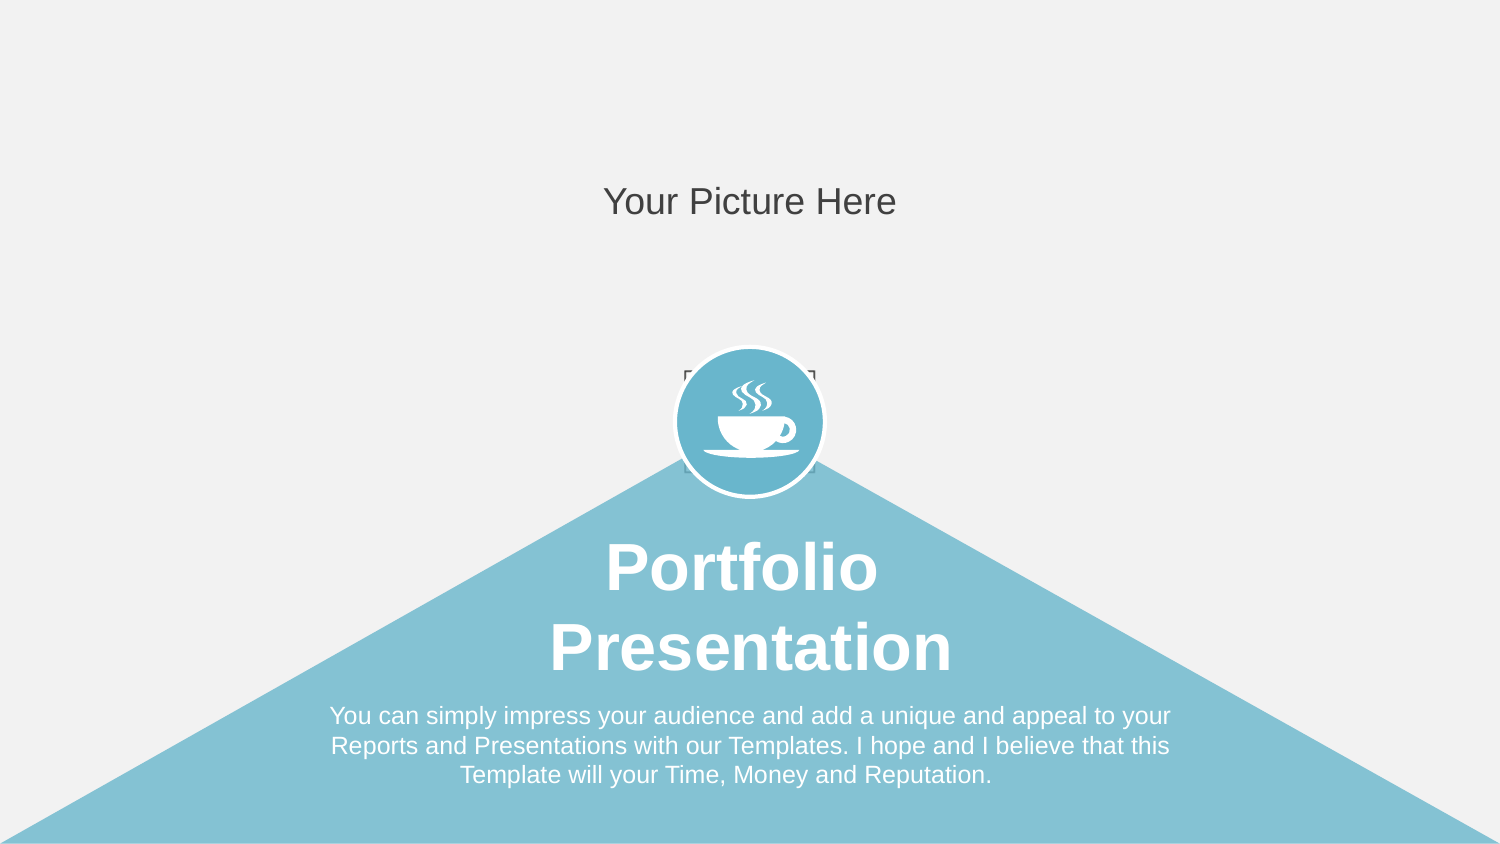

Portfolio
Presentation
You can simply impress your audience and add a unique and appeal to your Reports and Presentations with our Templates. I hope and I believe that this Template will your Time, Money and Reputation.